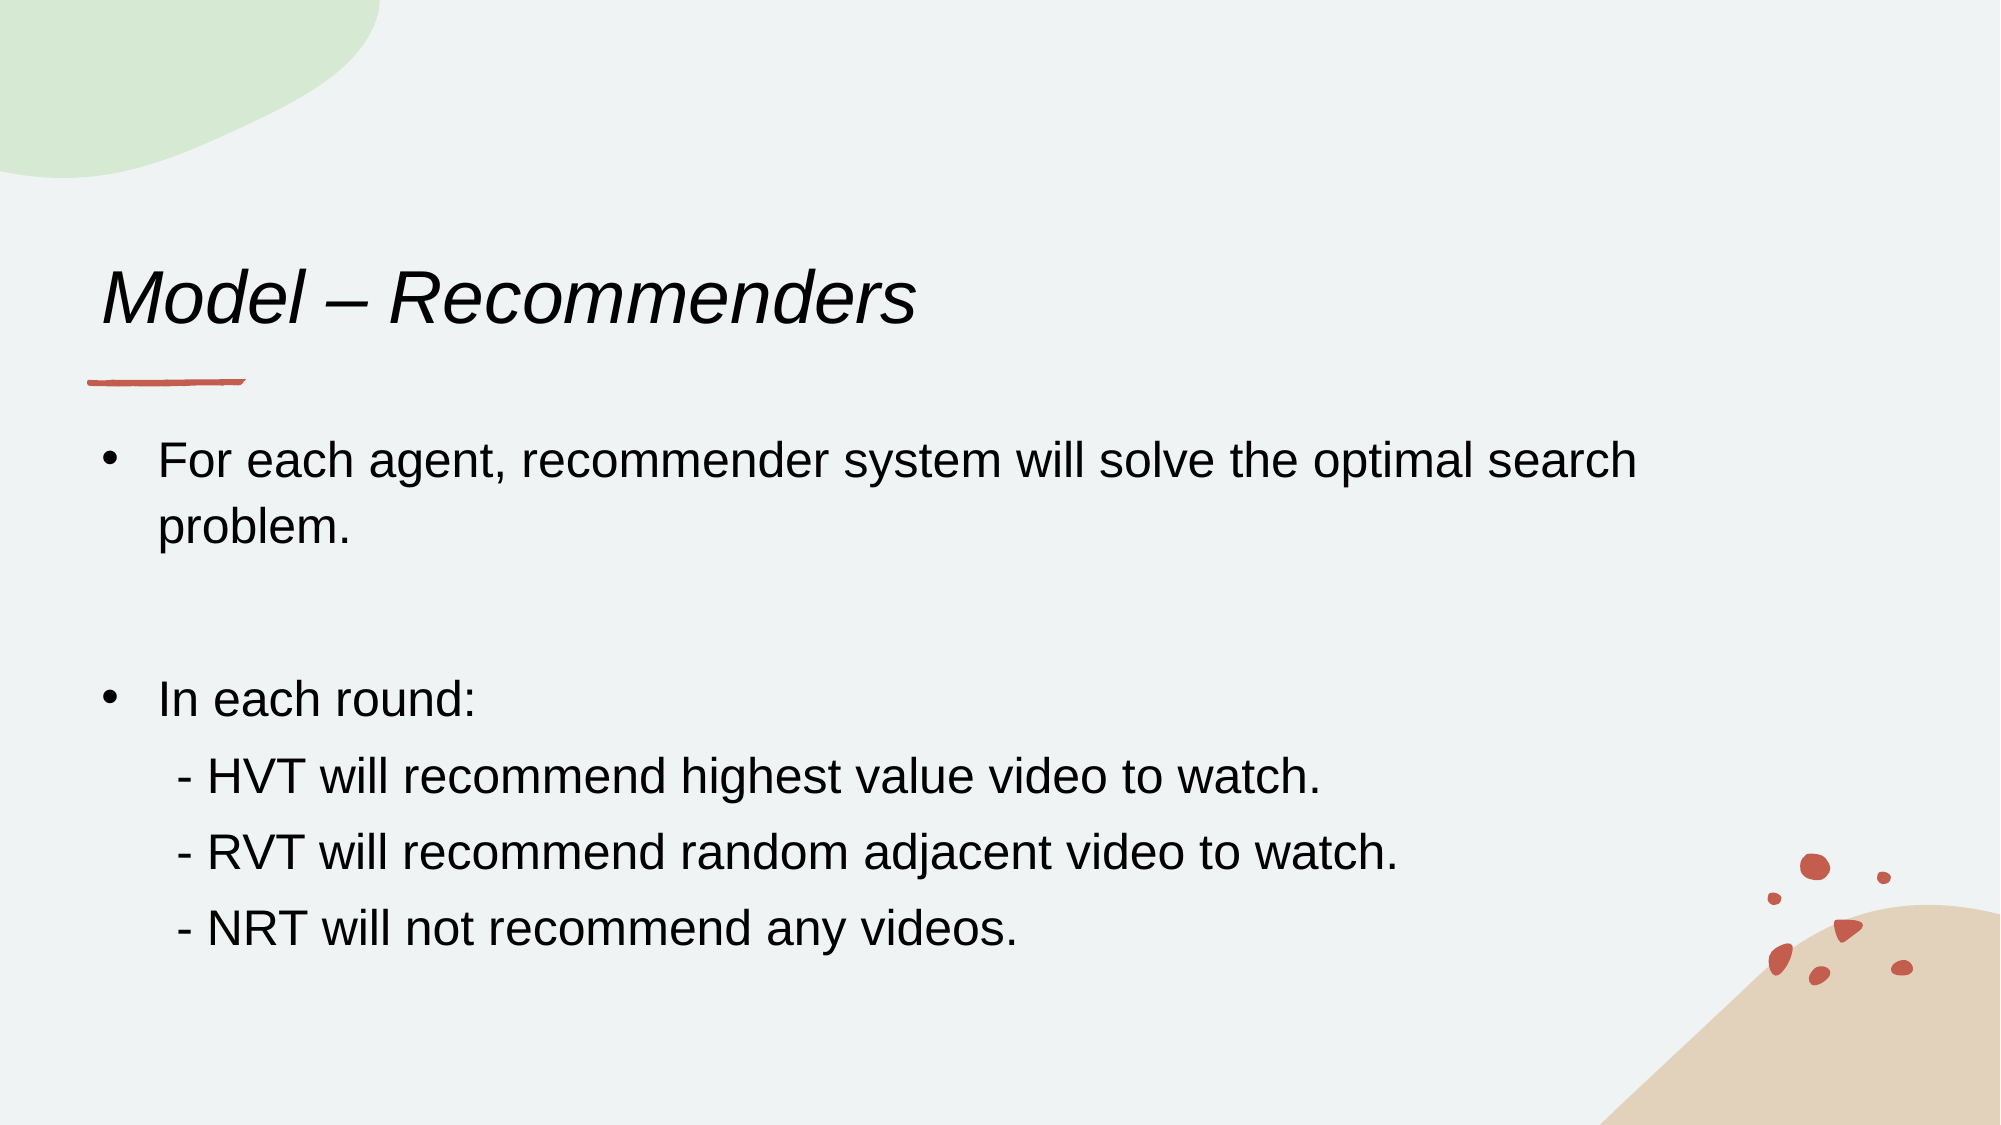

# Model – Recommenders
For each agent, recommender system will solve the optimal search problem.

In each round:
- HVT will recommend highest value video to watch.
- RVT will recommend random adjacent video to watch.
- NRT will not recommend any videos.